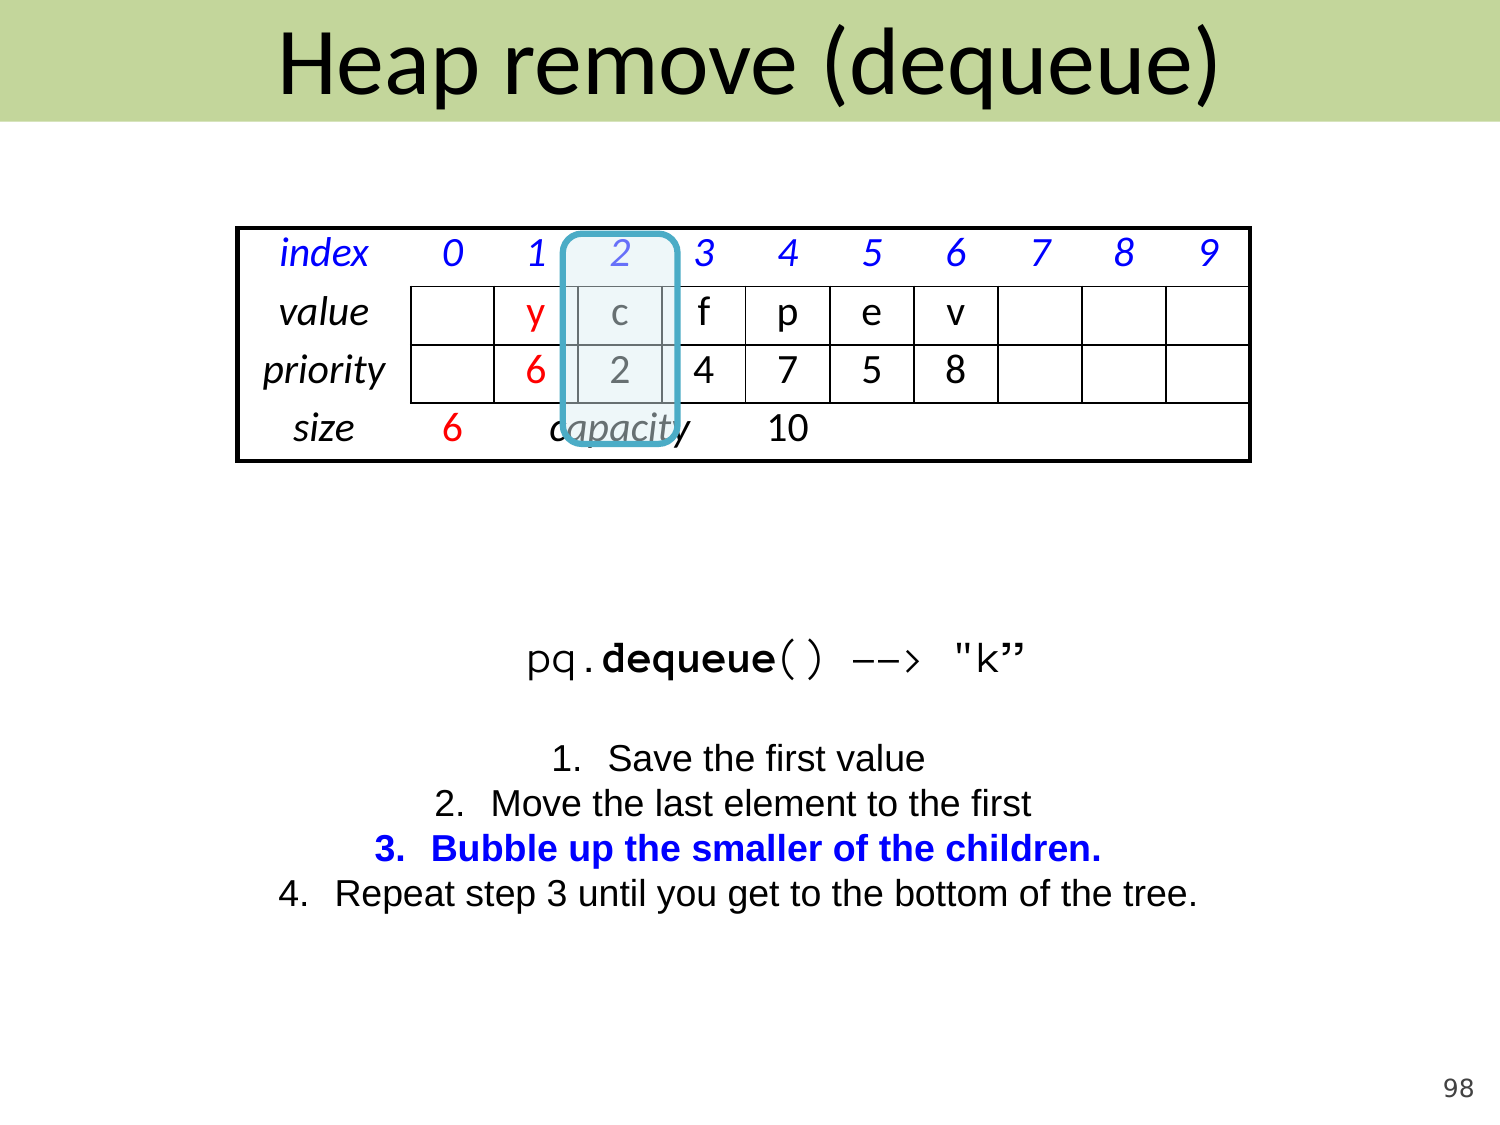

# Heap remove (dequeue)

pq.dequeue() --> "k”
| index | 0 | 1 | 2 | 3 | 4 | 5 | 6 | 7 | 8 | 9 |
| --- | --- | --- | --- | --- | --- | --- | --- | --- | --- | --- |
| value |  | y | c | f | p | e | v |  |  |  |
| priority |  | 6 | 2 | 4 | 7 | 5 | 8 |  |  |  |
| size | 6 | capacity |  |  | 10 |  |  |  |  |  |

Save the first value
Move the last element to the first
Bubble up the smaller of the children.
Repeat step 3 until you get to the bottom of the tree.